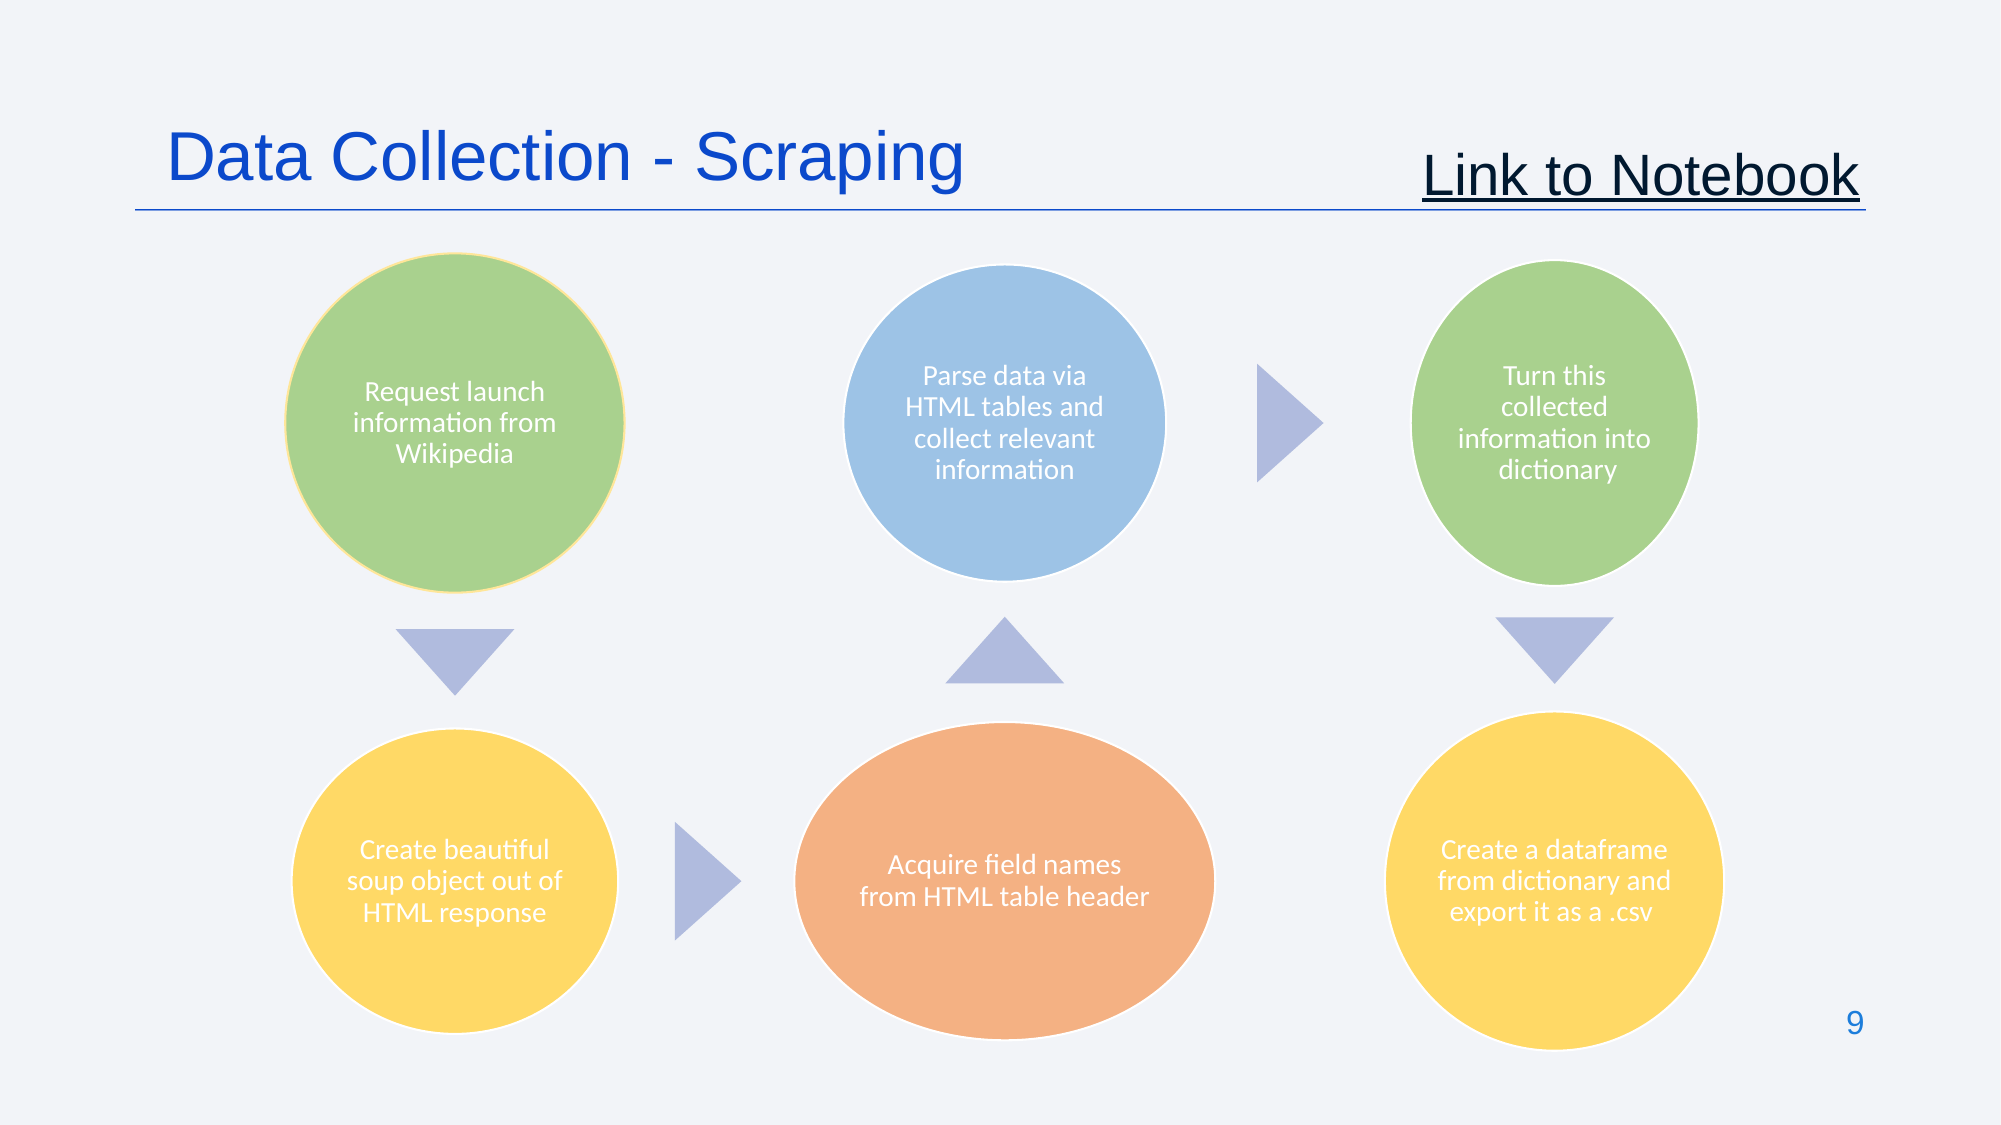

Data Collection - Scraping
Link to Notebook
Request launch information from Wikipedia
Create beautiful soup object out of HTML response
Acquire field names from HTML table header
Parse data via HTML tables and collect relevant information
Turn this collected information into  dictionary
Create a dataframe from dictionary and export it as a .csv
9